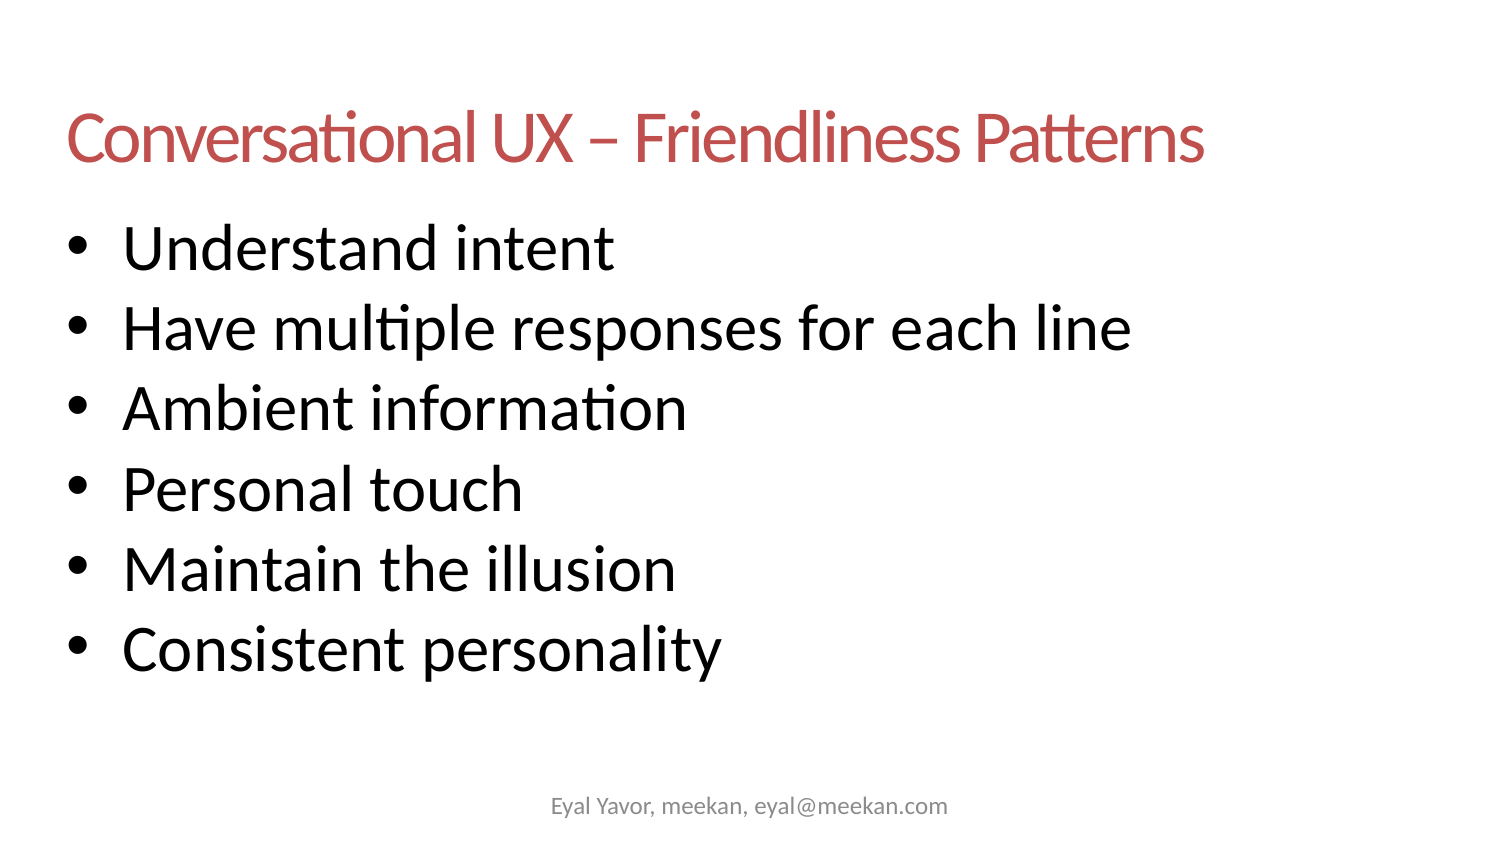

# Conversational UX – Friendliness Patterns
Understand intent
Have multiple responses for each line
Ambient information
Personal touch
Maintain the illusion
Consistent personality
Eyal Yavor, meekan, eyal@meekan.com